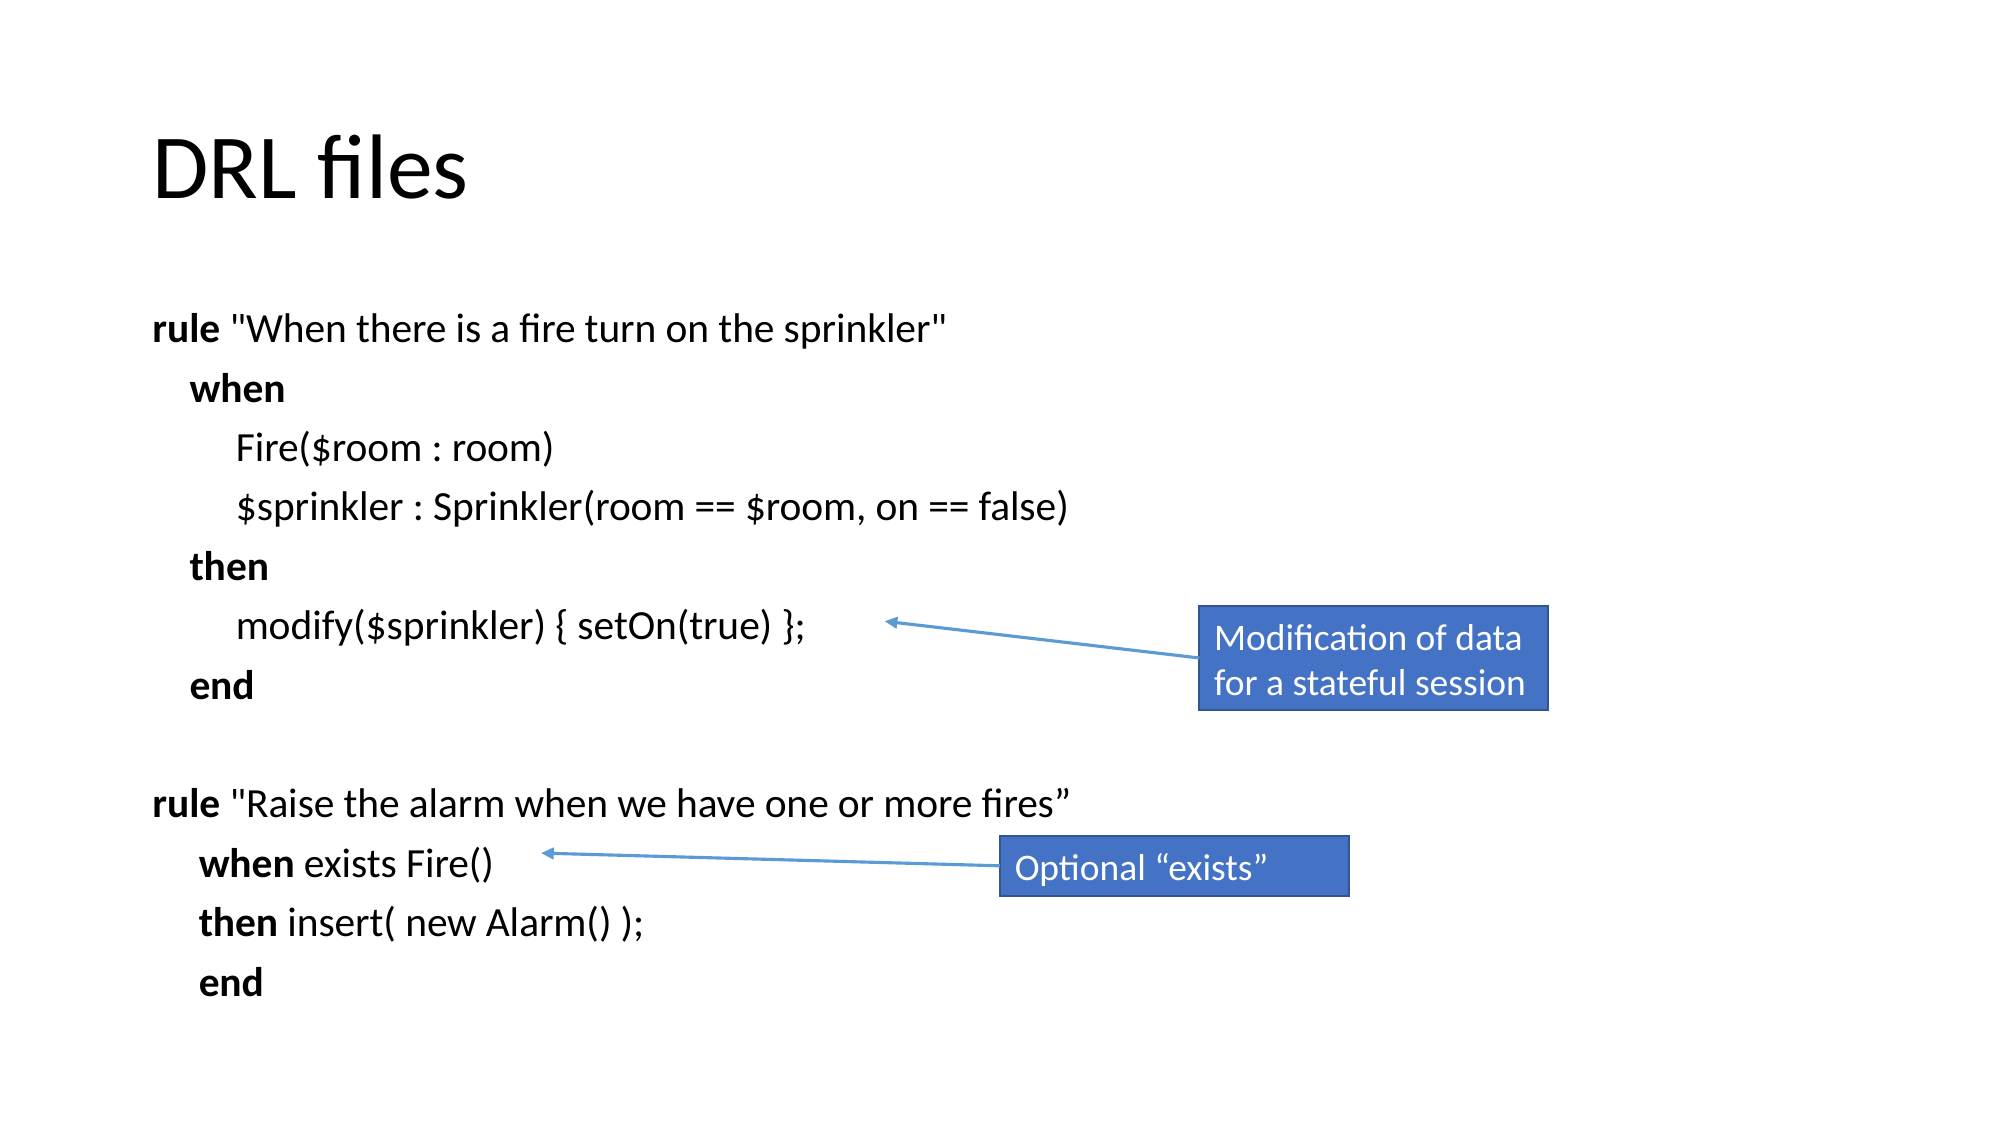

# DRL files
rule "When there is a fire turn on the sprinkler"
    when
         Fire($room : room)
         $sprinkler : Sprinkler(room == $room, on == false)
    then
         modify($sprinkler) { setOn(true) };
    end

rule "Raise the alarm when we have one or more fires”
     when exists Fire()
     then insert( new Alarm() );
     end
Modification of data for a stateful session
Optional “exists”